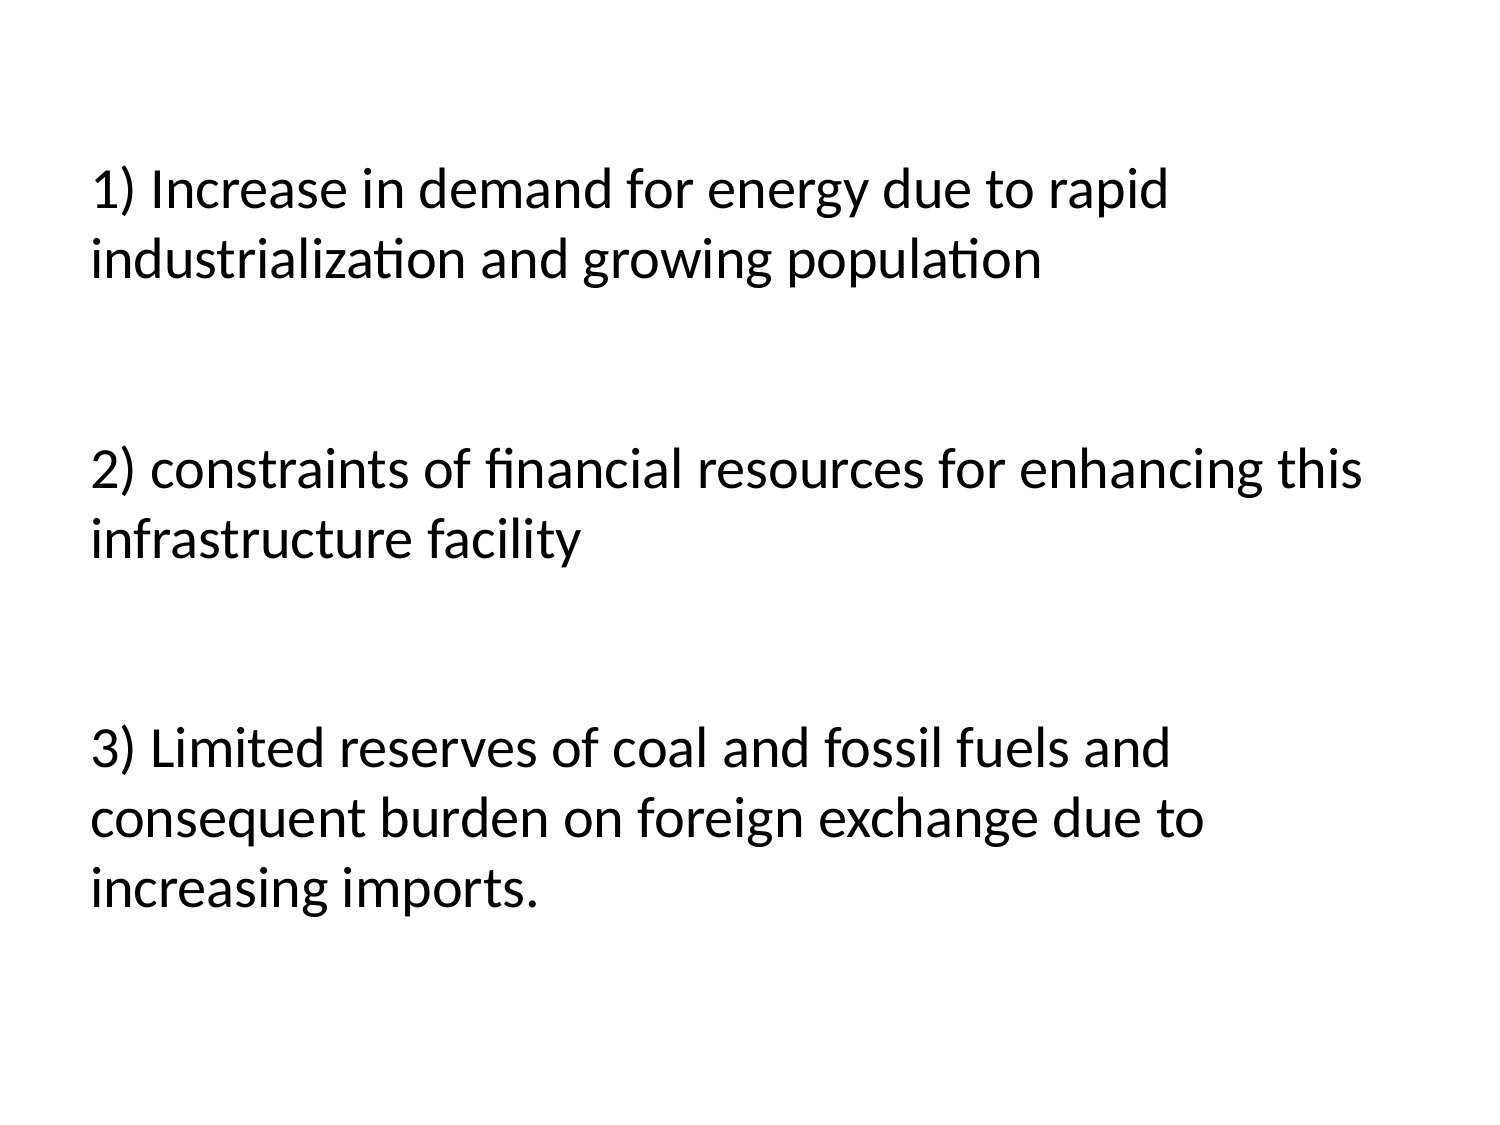

# 1) Increase in demand for energy due to rapid industrialization and growing population 2) constraints of financial resources for enhancing this infrastructure facility 3) Limited reserves of coal and fossil fuels and consequent burden on foreign exchange due to increasing imports.